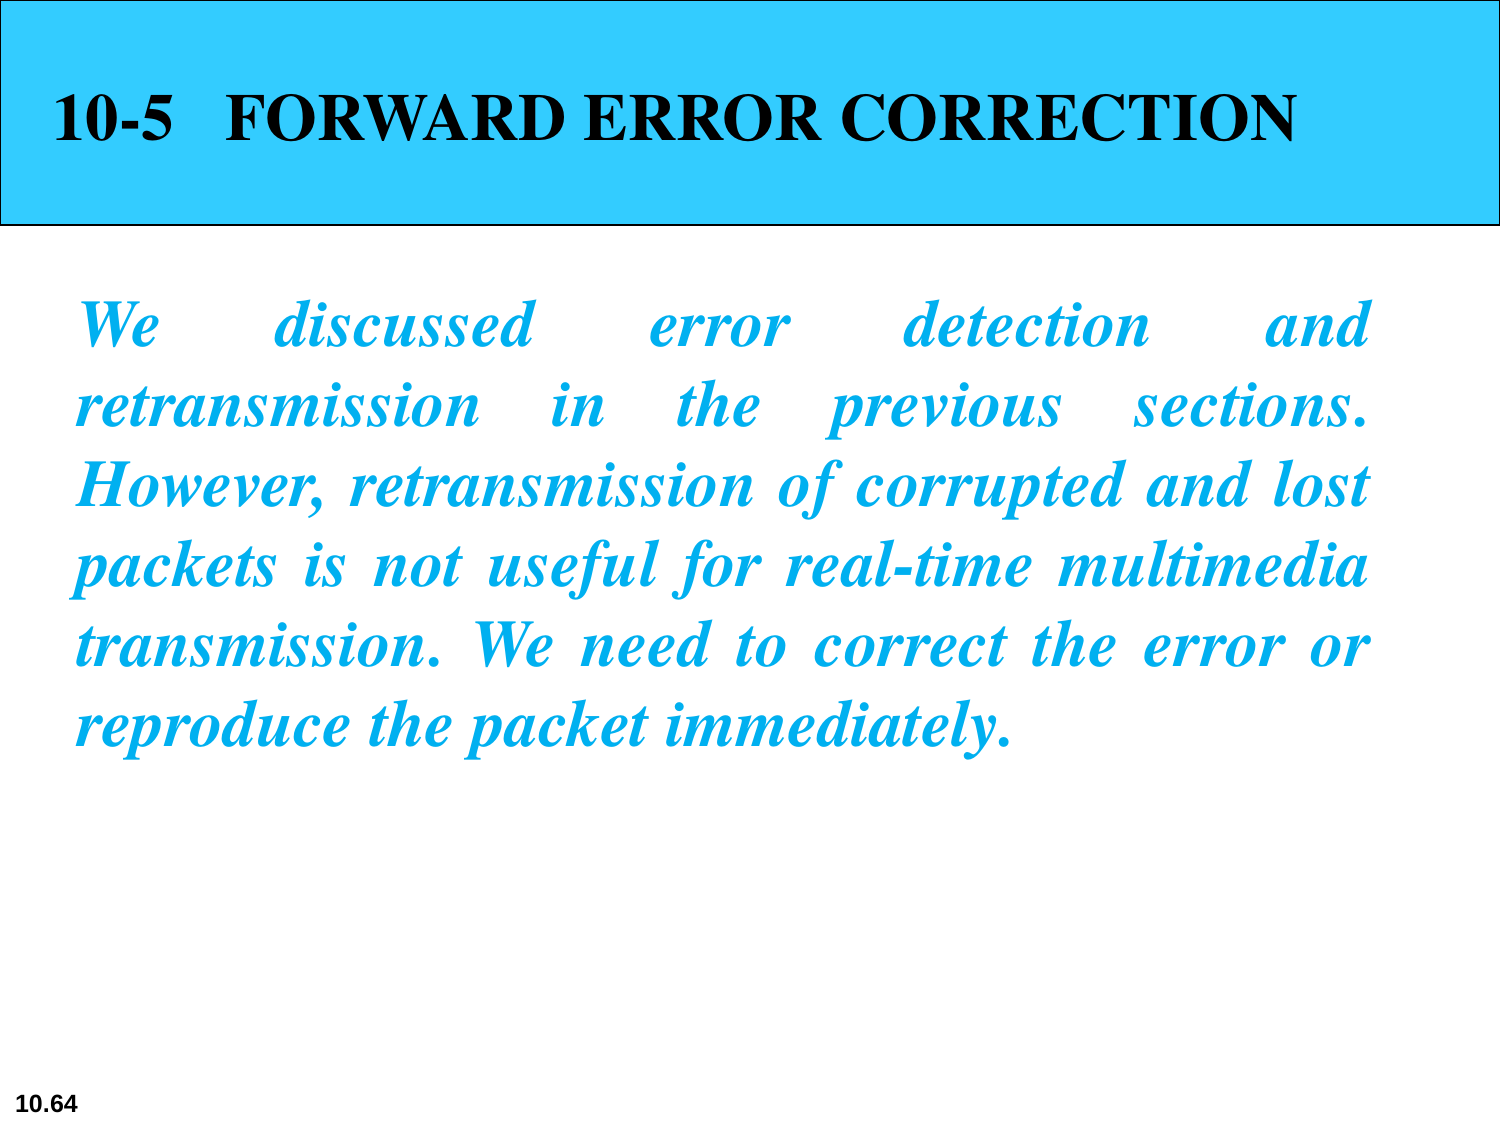

10-5   FORWARD ERROR CORRECTION

We discussed error detection and retransmission in the previous sections. However, retransmission of corrupted and lost packets is not useful for real-time multimedia transmission. We need to correct the error or reproduce the packet immediately.
10.64